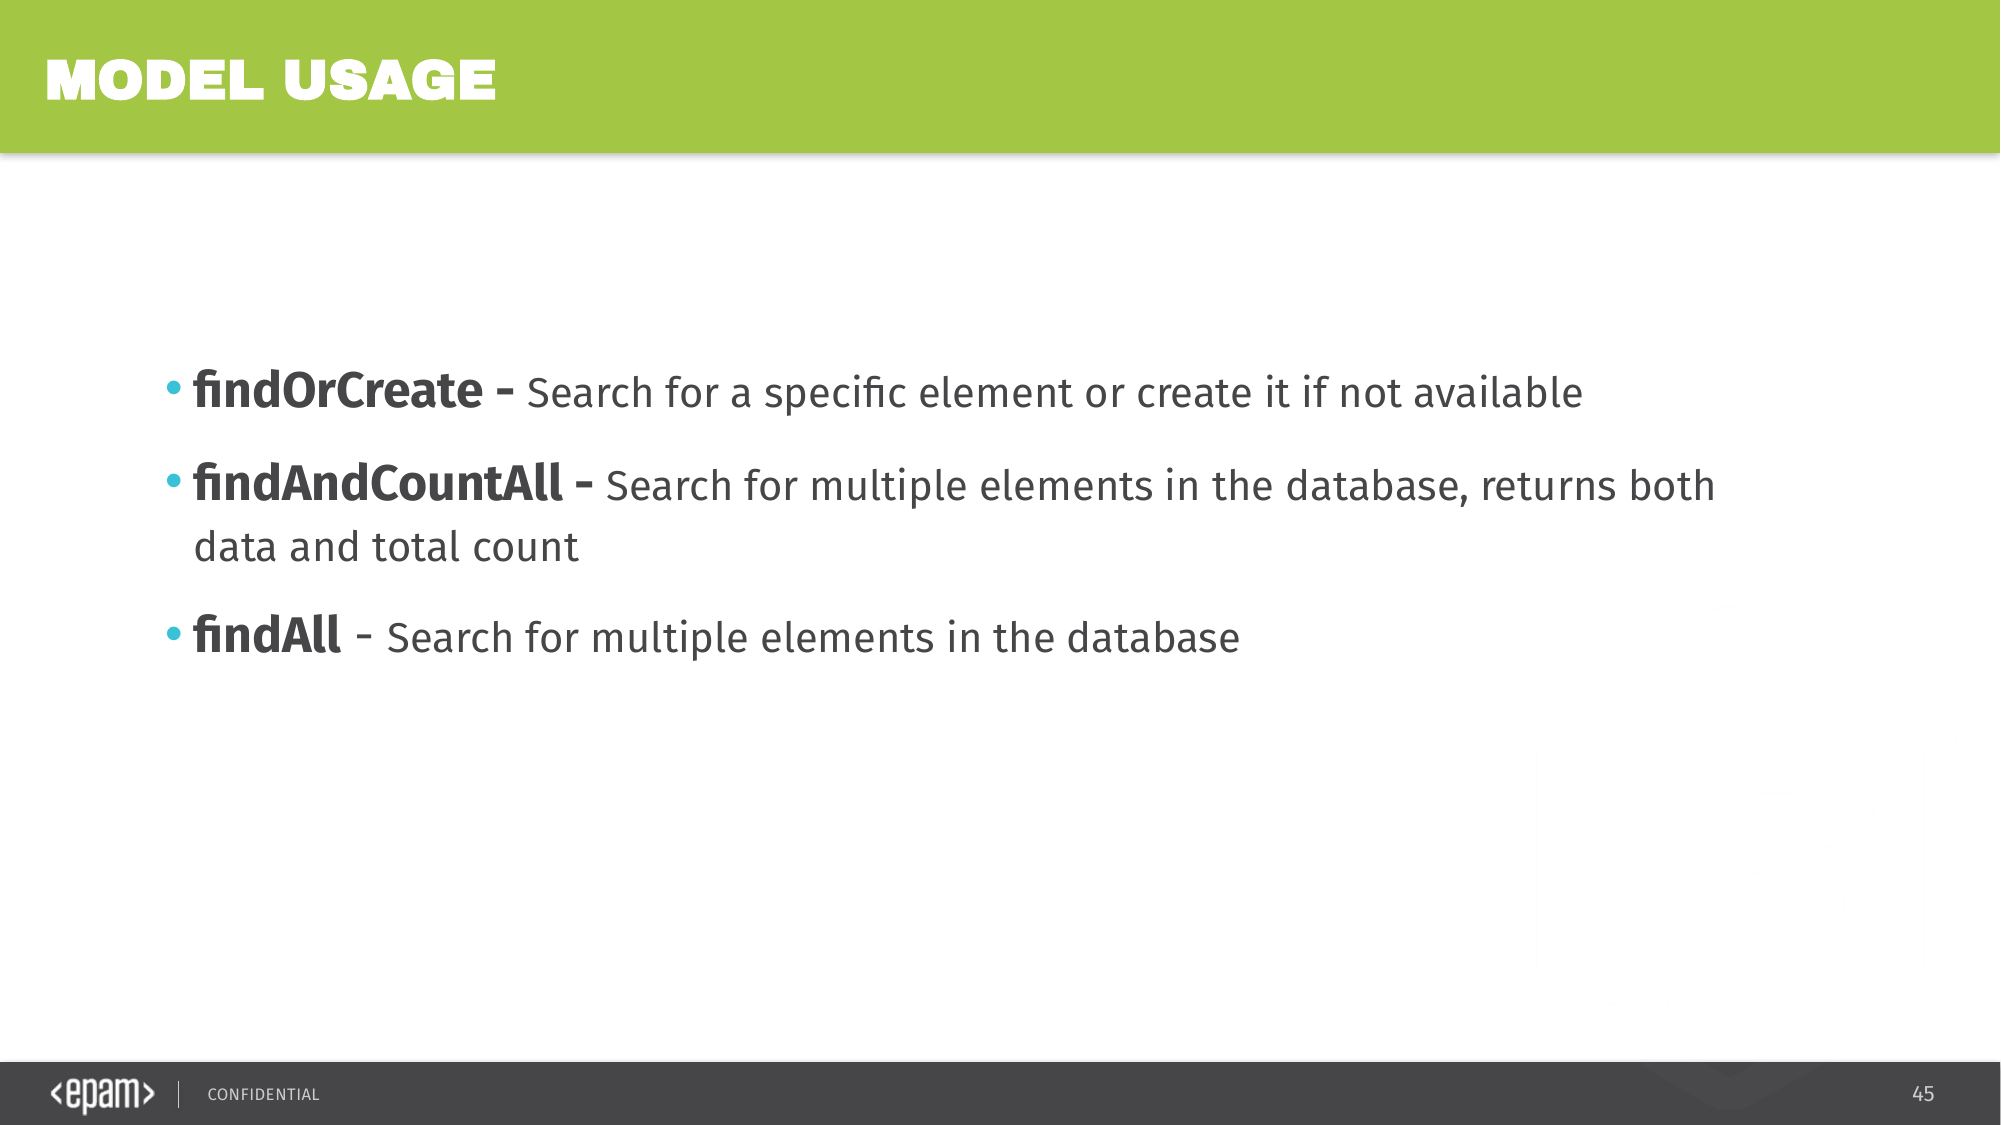

MODEL USAGE
findOrCreate - Search for a specific element or create it if not available
findAndCountAll - Search for multiple elements in the database, returns both data and total count
findAll - Search for multiple elements in the database